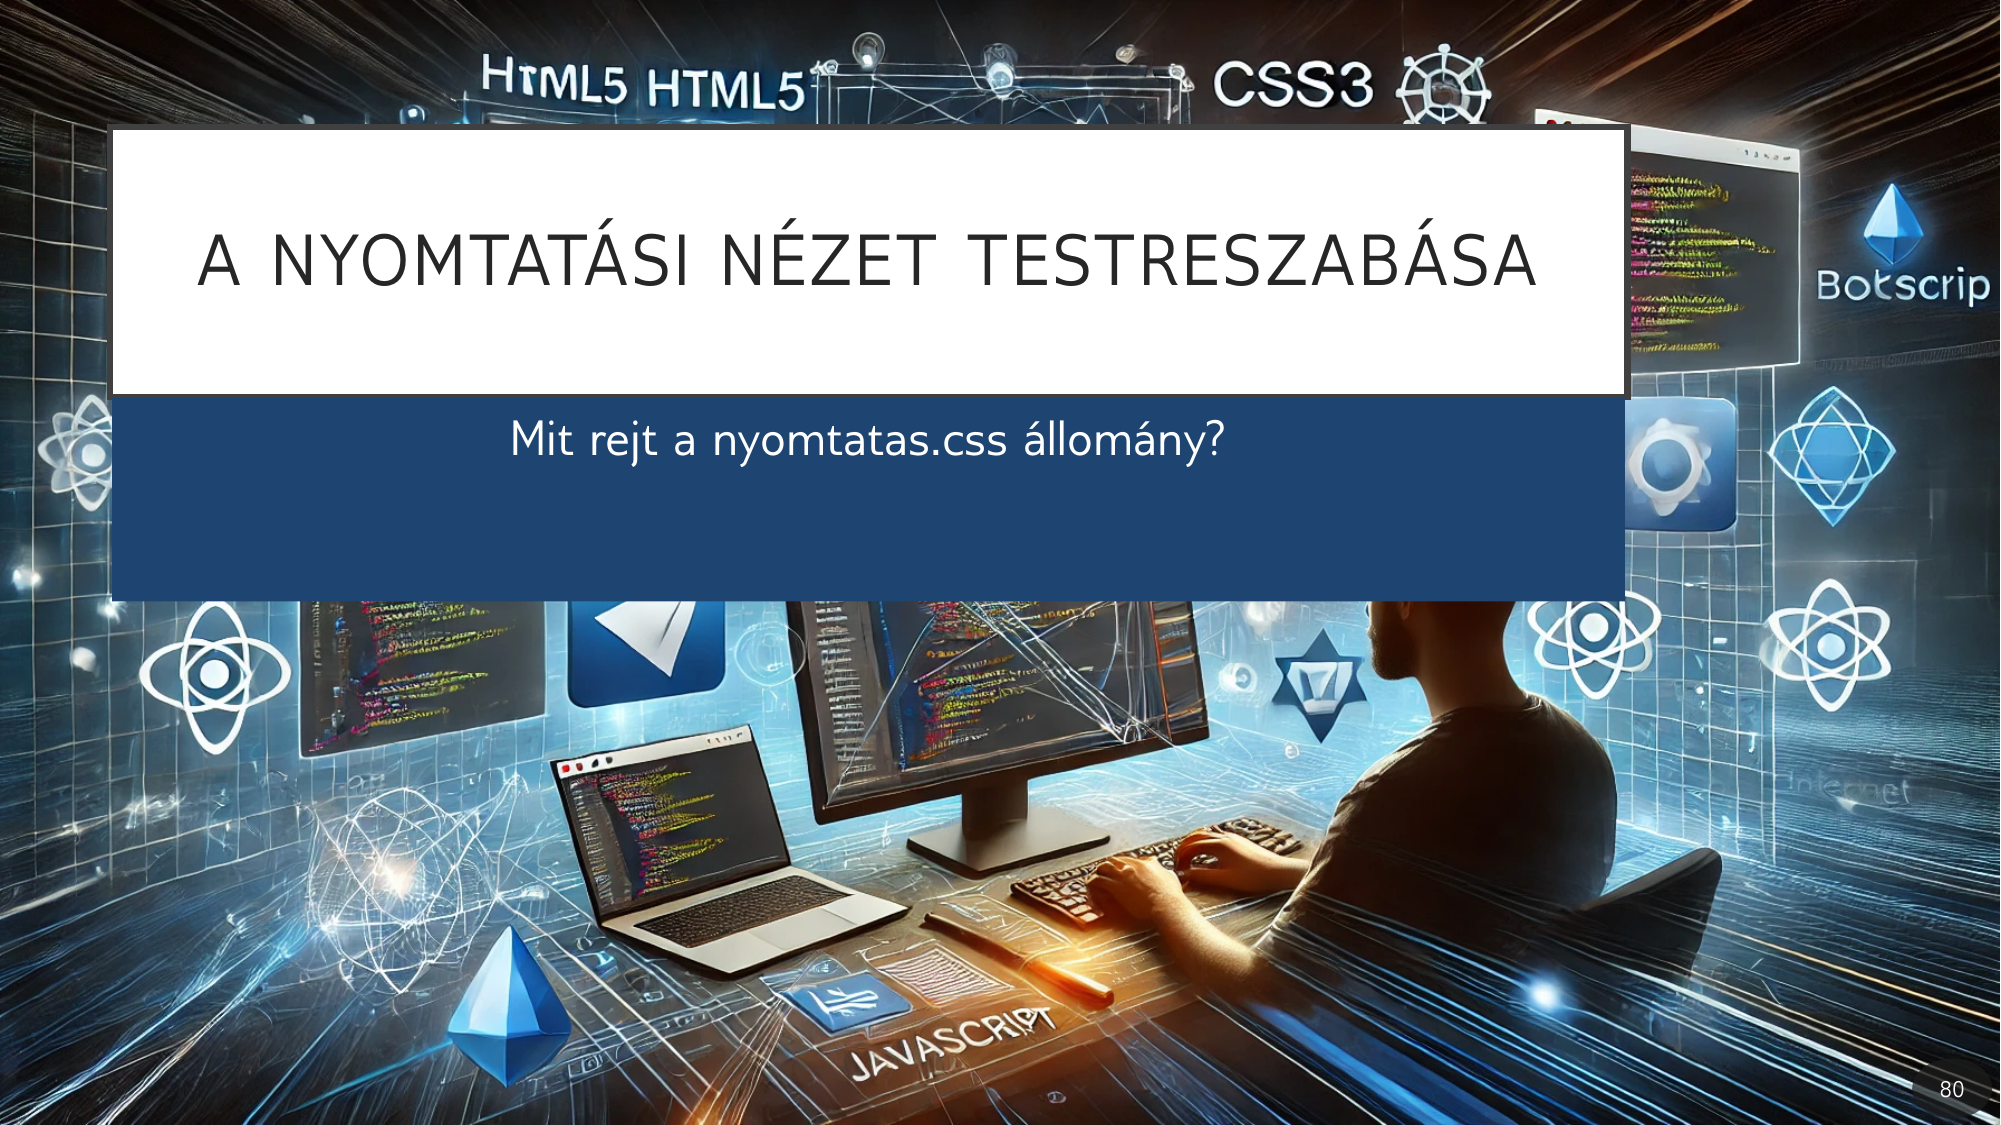

# A nyomtatási nézet testreszabása
Mit rejt a nyomtatas.css állomány?
80